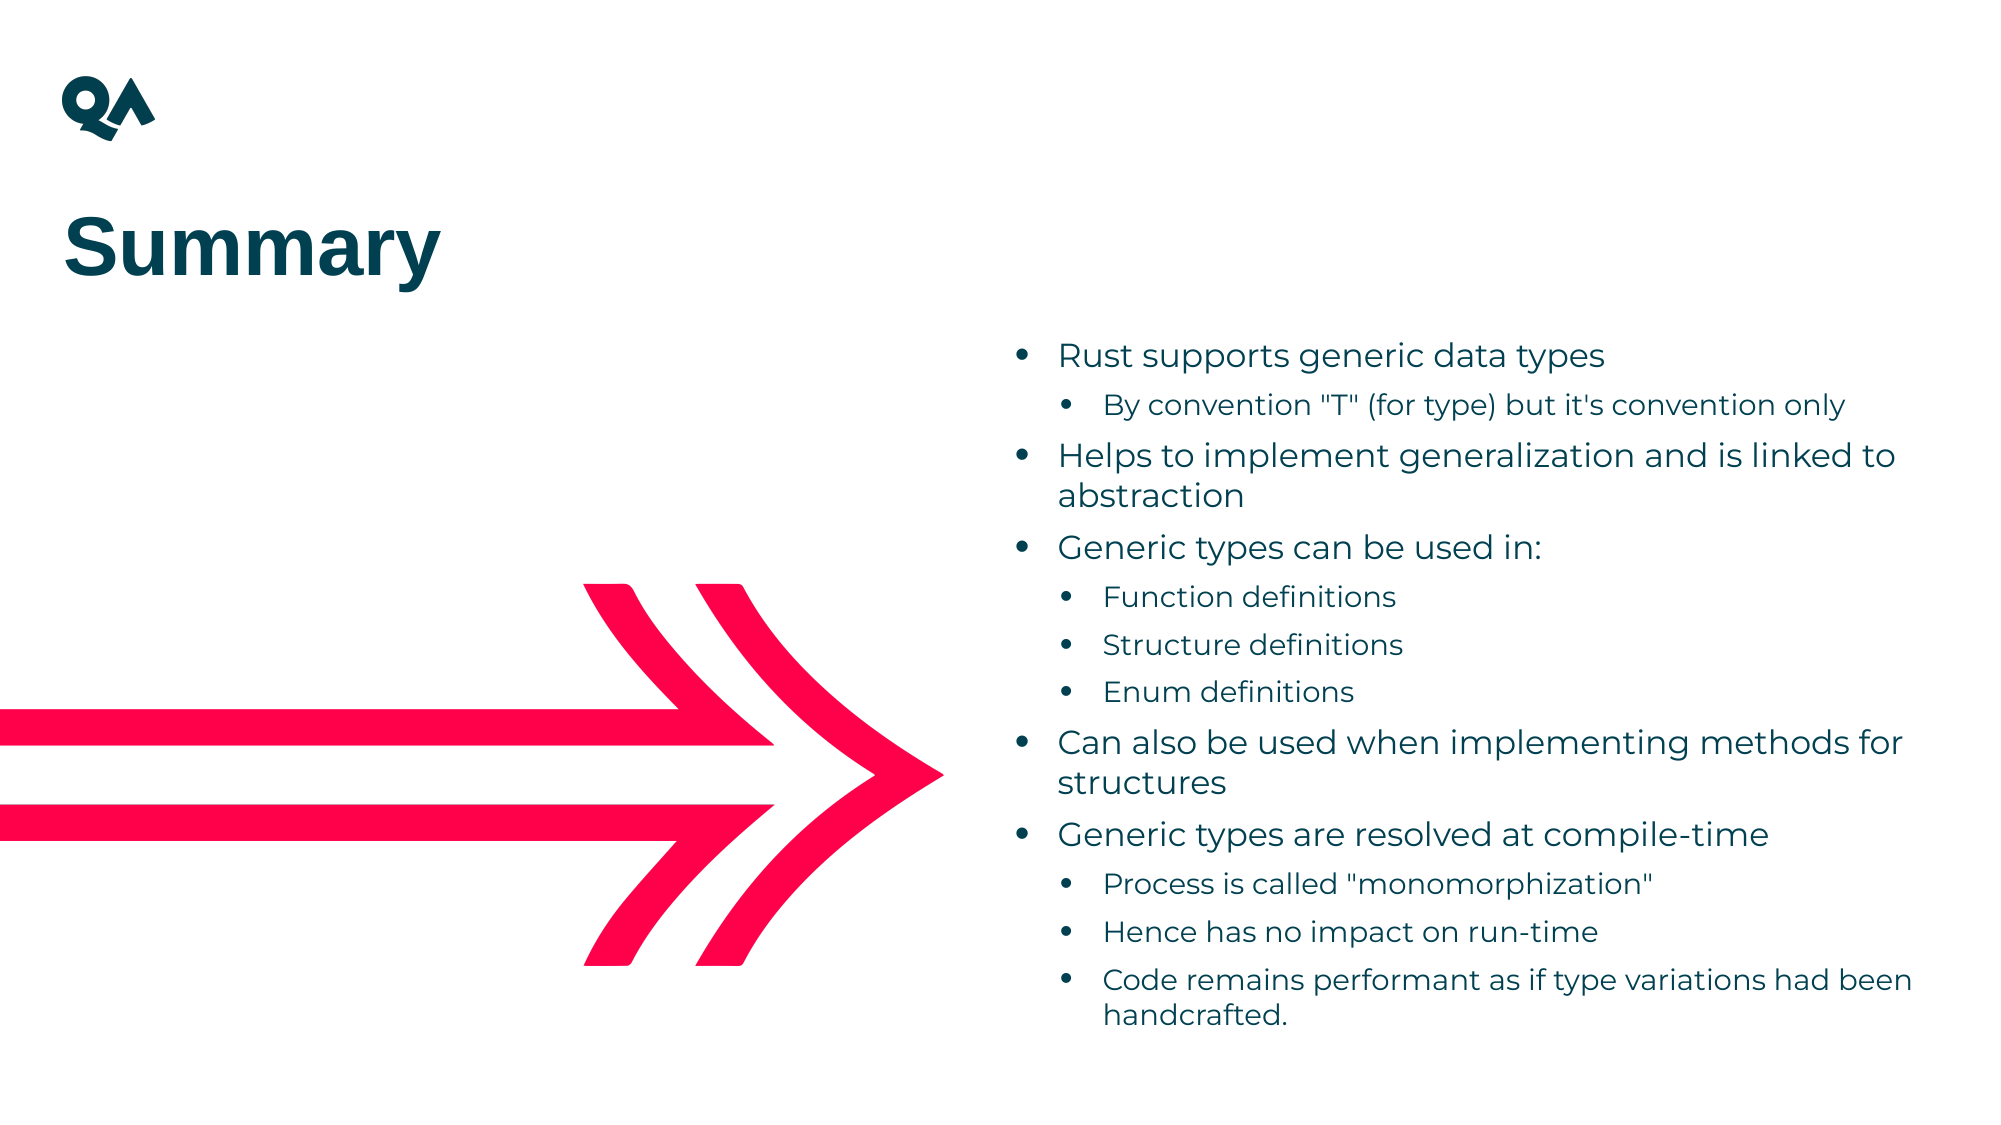

Summary
Rust supports generic data types
By convention "T" (for type) but it's convention only
Helps to implement generalization and is linked to abstraction
Generic types can be used in:
Function definitions
Structure definitions
Enum definitions
Can also be used when implementing methods for structures
Generic types are resolved at compile-time
Process is called "monomorphization"
Hence has no impact on run-time
Code remains performant as if type variations had been handcrafted.